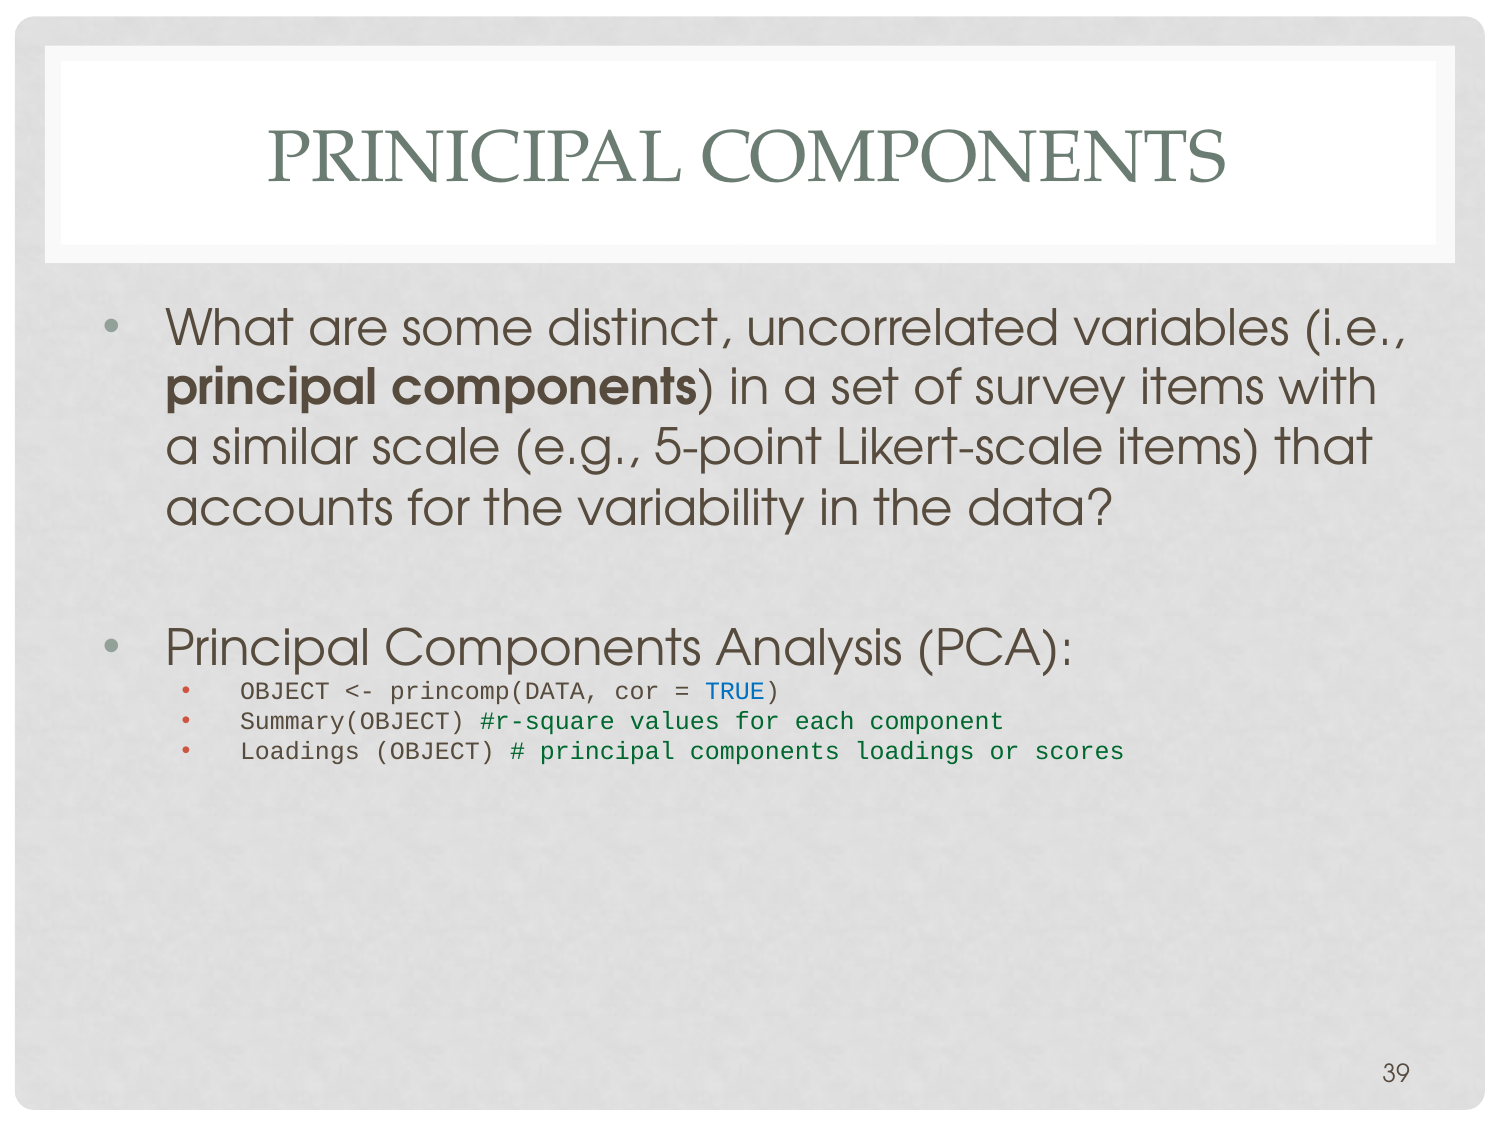

# PRINICIPAL COMPONENTS
What are some distinct, uncorrelated variables (i.e., principal components) in a set of survey items with a similar scale (e.g., 5-point Likert-scale items) that accounts for the variability in the data?

Principal Components Analysis (PCA):
OBJECT <- princomp(DATA, cor = TRUE)
Summary(OBJECT) #r-square values for each component
Loadings (OBJECT) # principal components loadings or scores

39